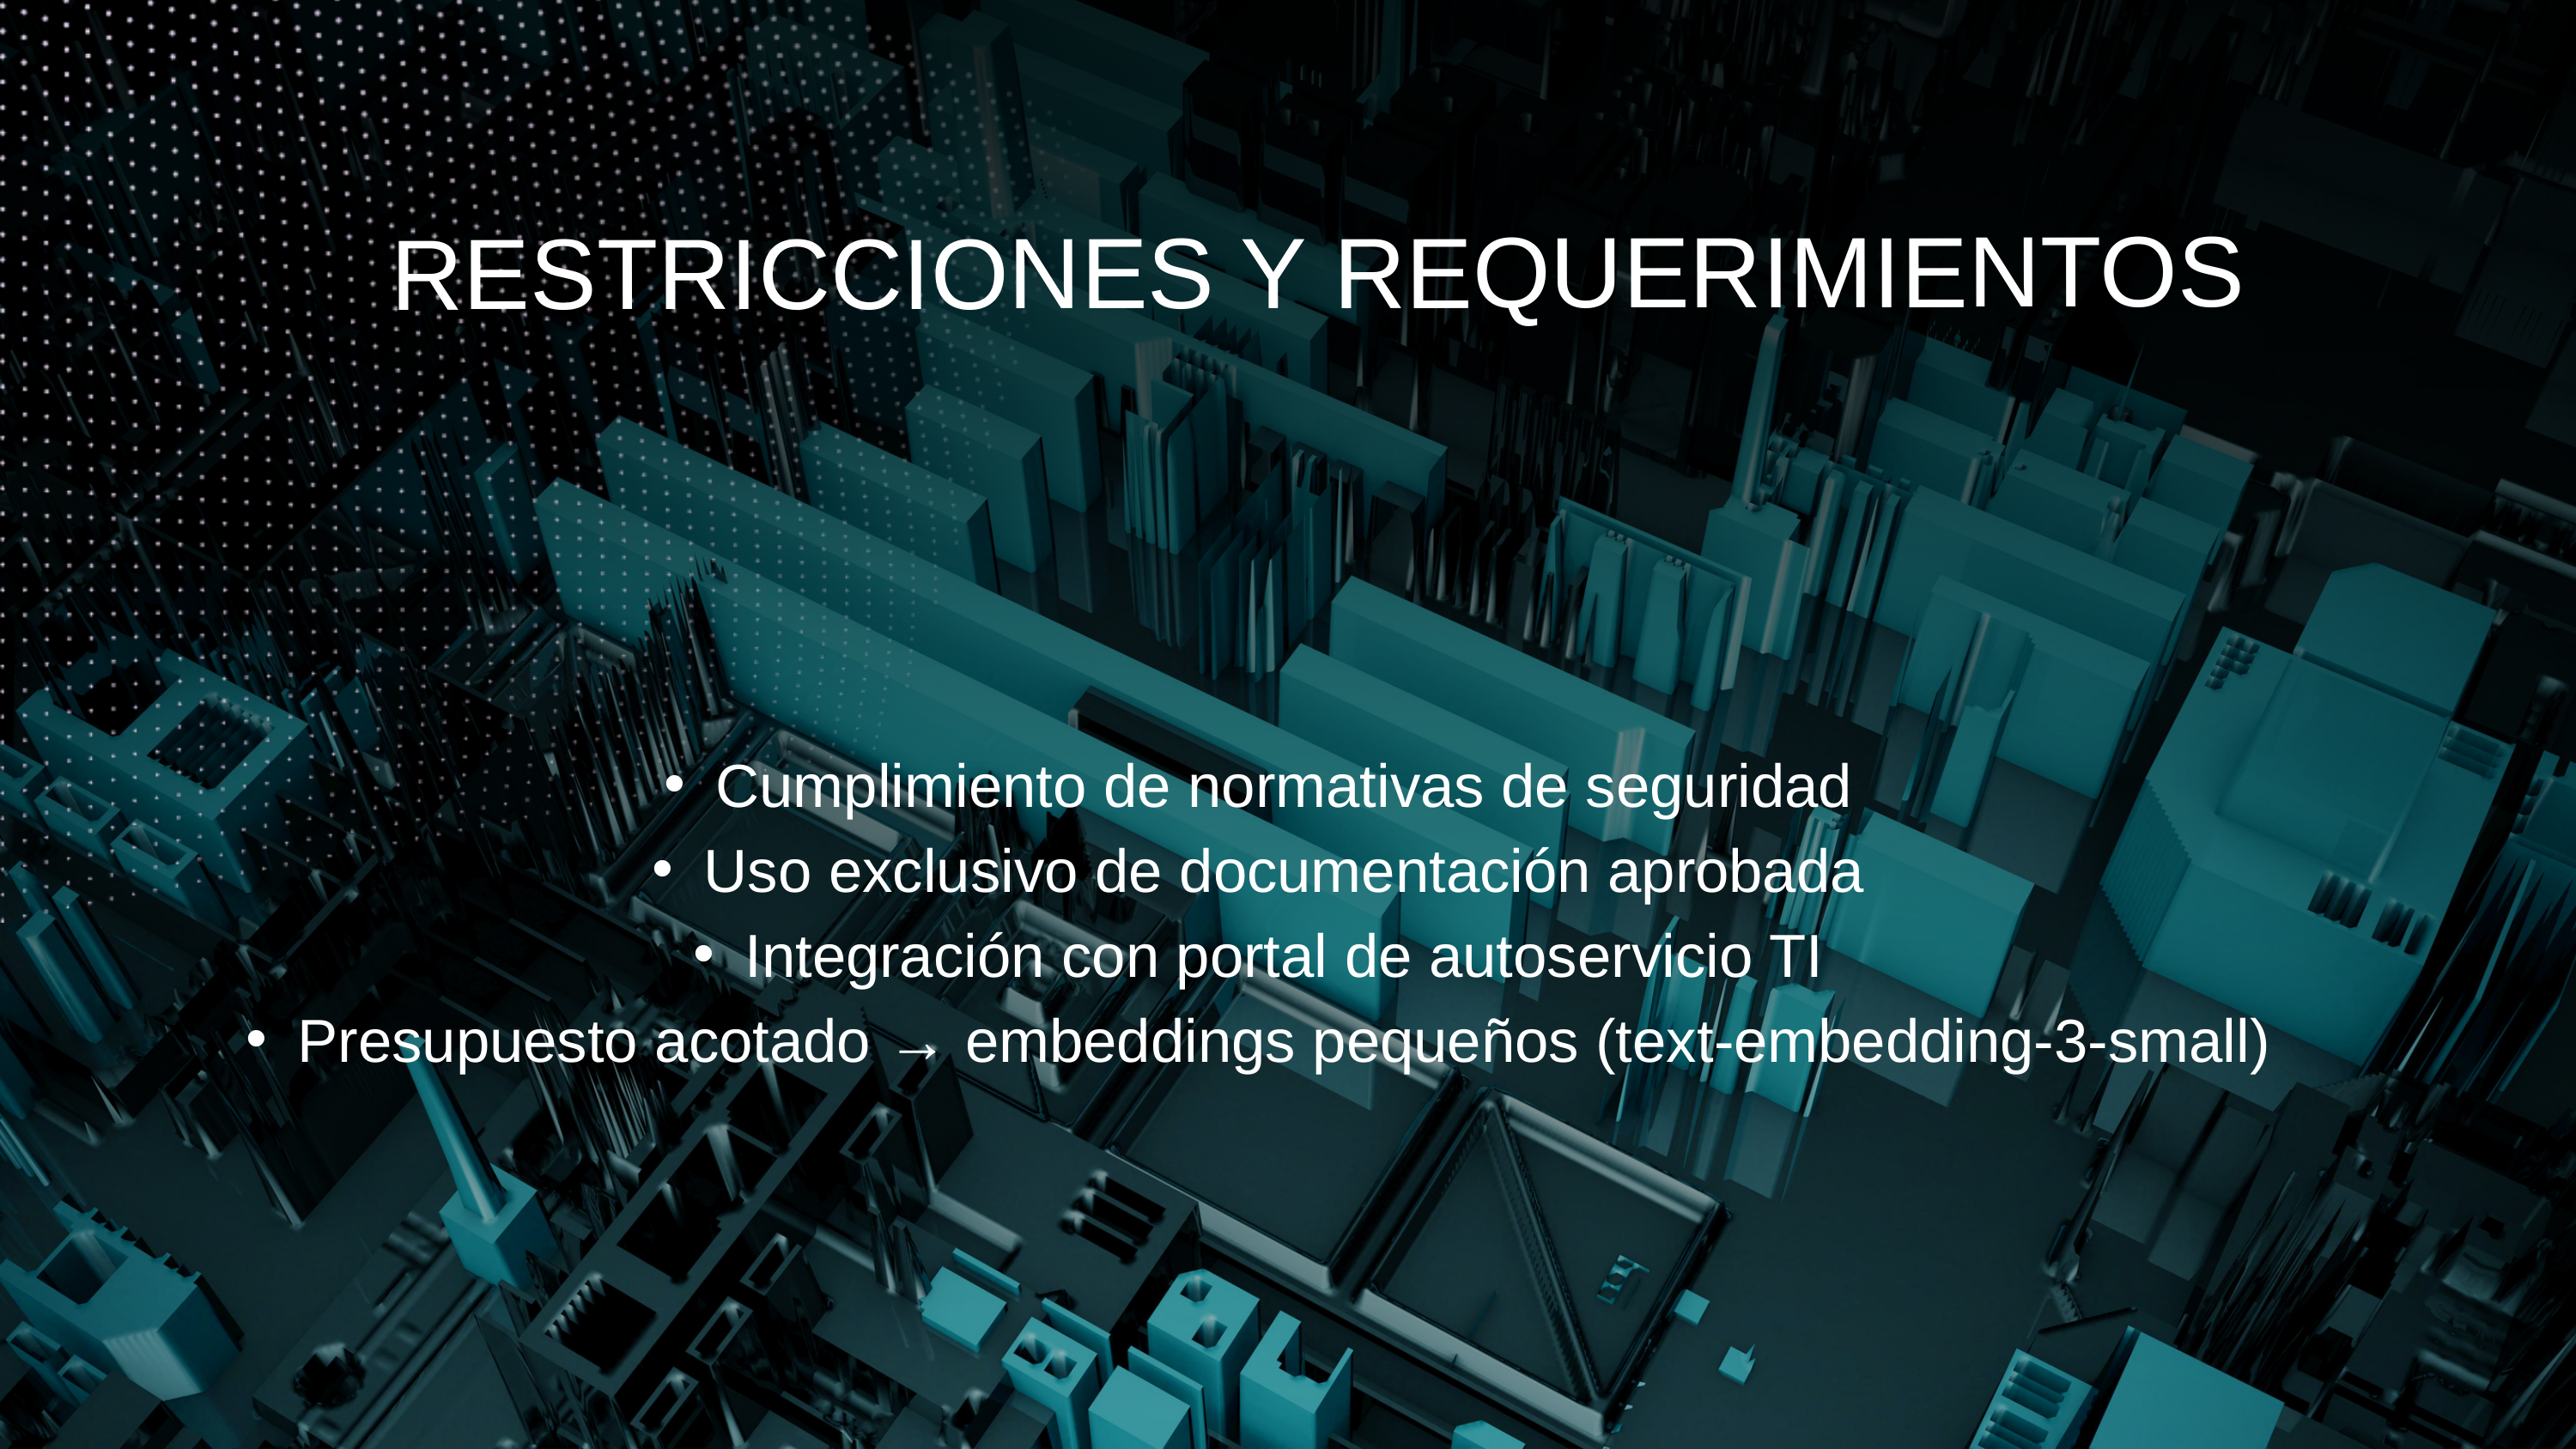

RESTRICCIONES Y REQUERIMIENTOS

Cumplimiento de normativas de seguridad
Uso exclusivo de documentación aprobada
Integración con portal de autoservicio TI
Presupuesto acotado → embeddings pequeños (text-embedding-3-small)